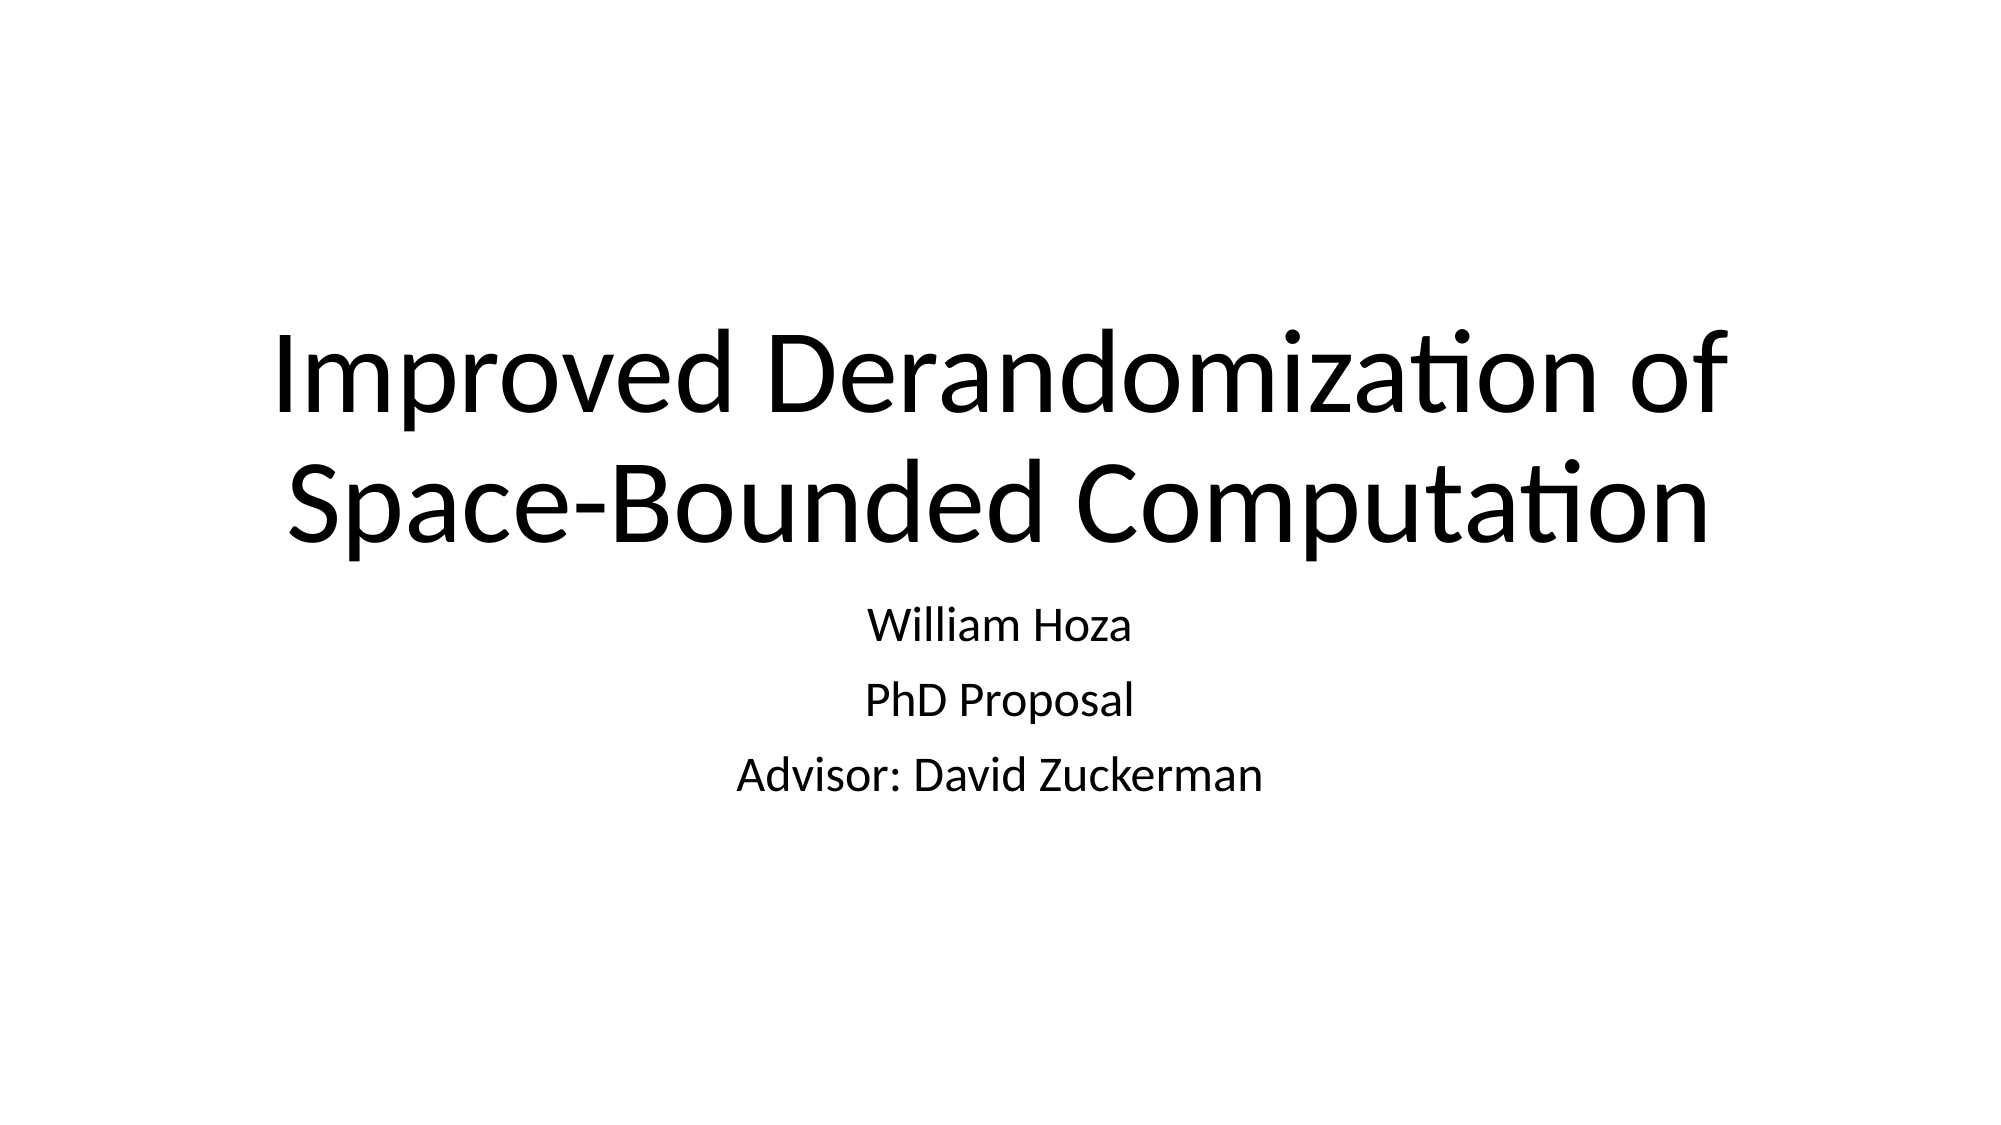

# Improved Derandomization of Space-Bounded Computation
William Hoza
PhD Proposal
Advisor: David Zuckerman